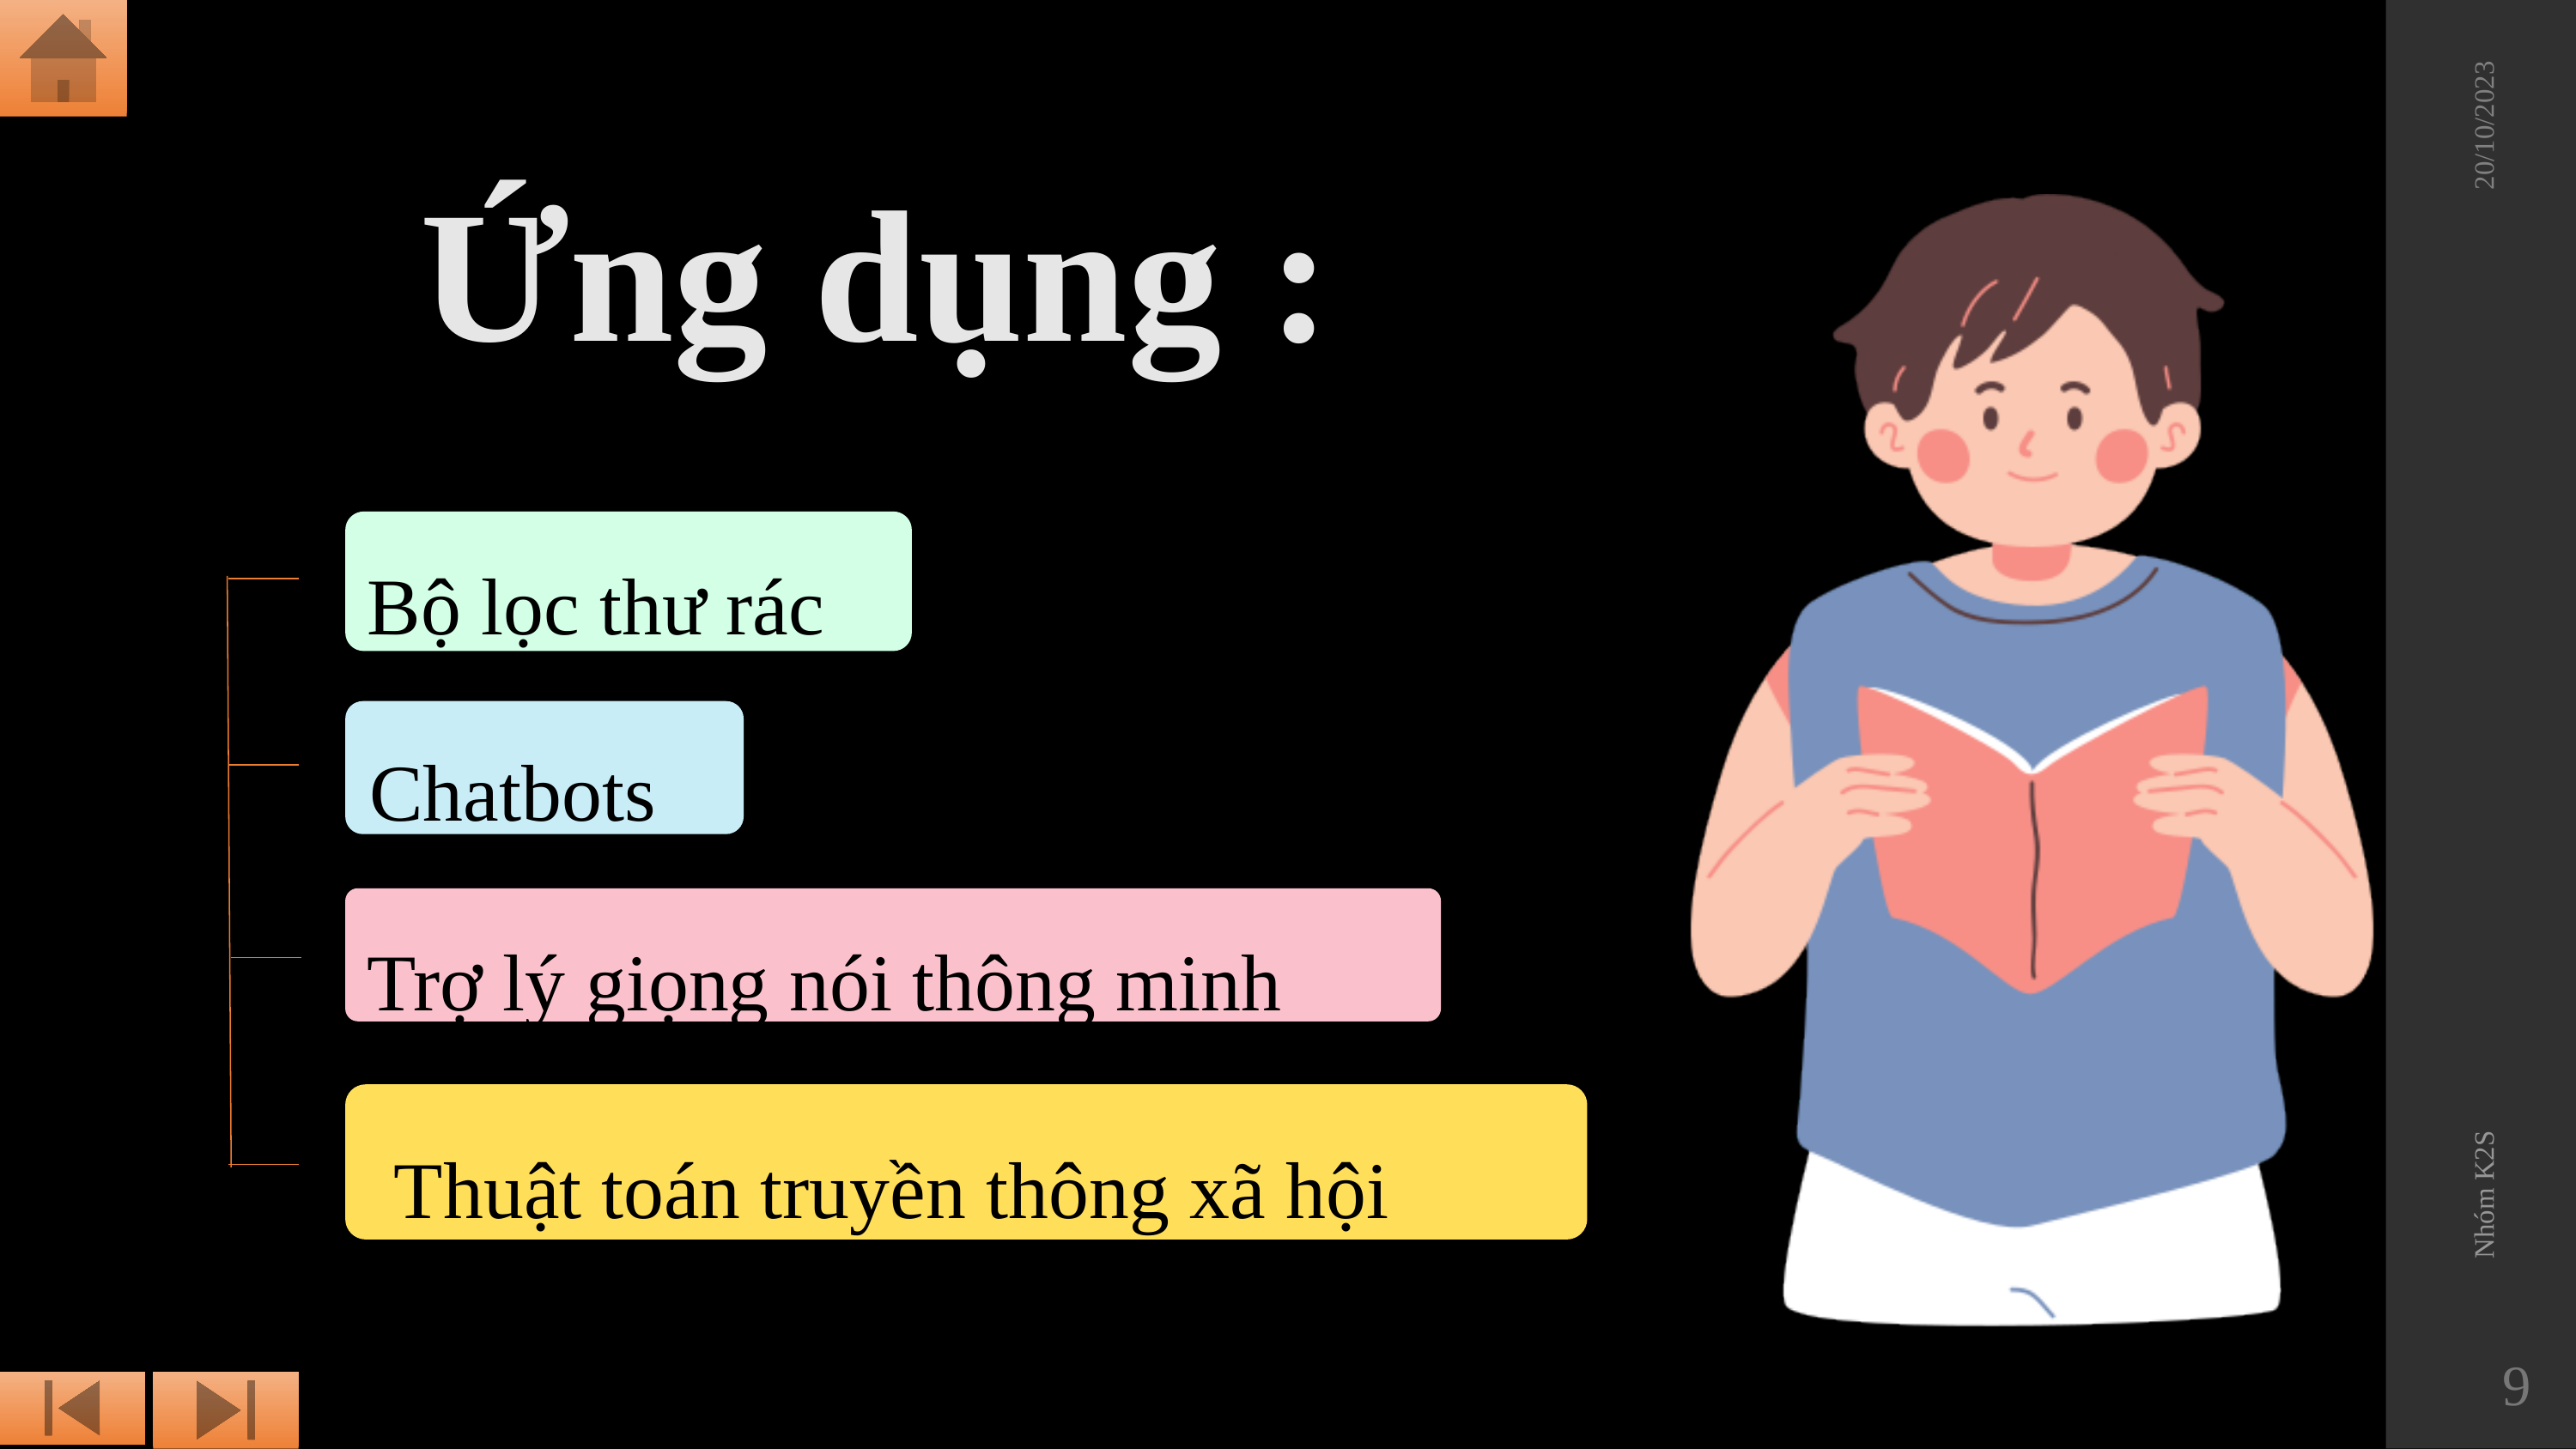

Ứng dụng :

20/10/2023

Bộ lọc thư rác

Chatbots
Nhóm K2S

Trợ lý giọng nói thông minh

Thuật toán truyền thông xã hội
9